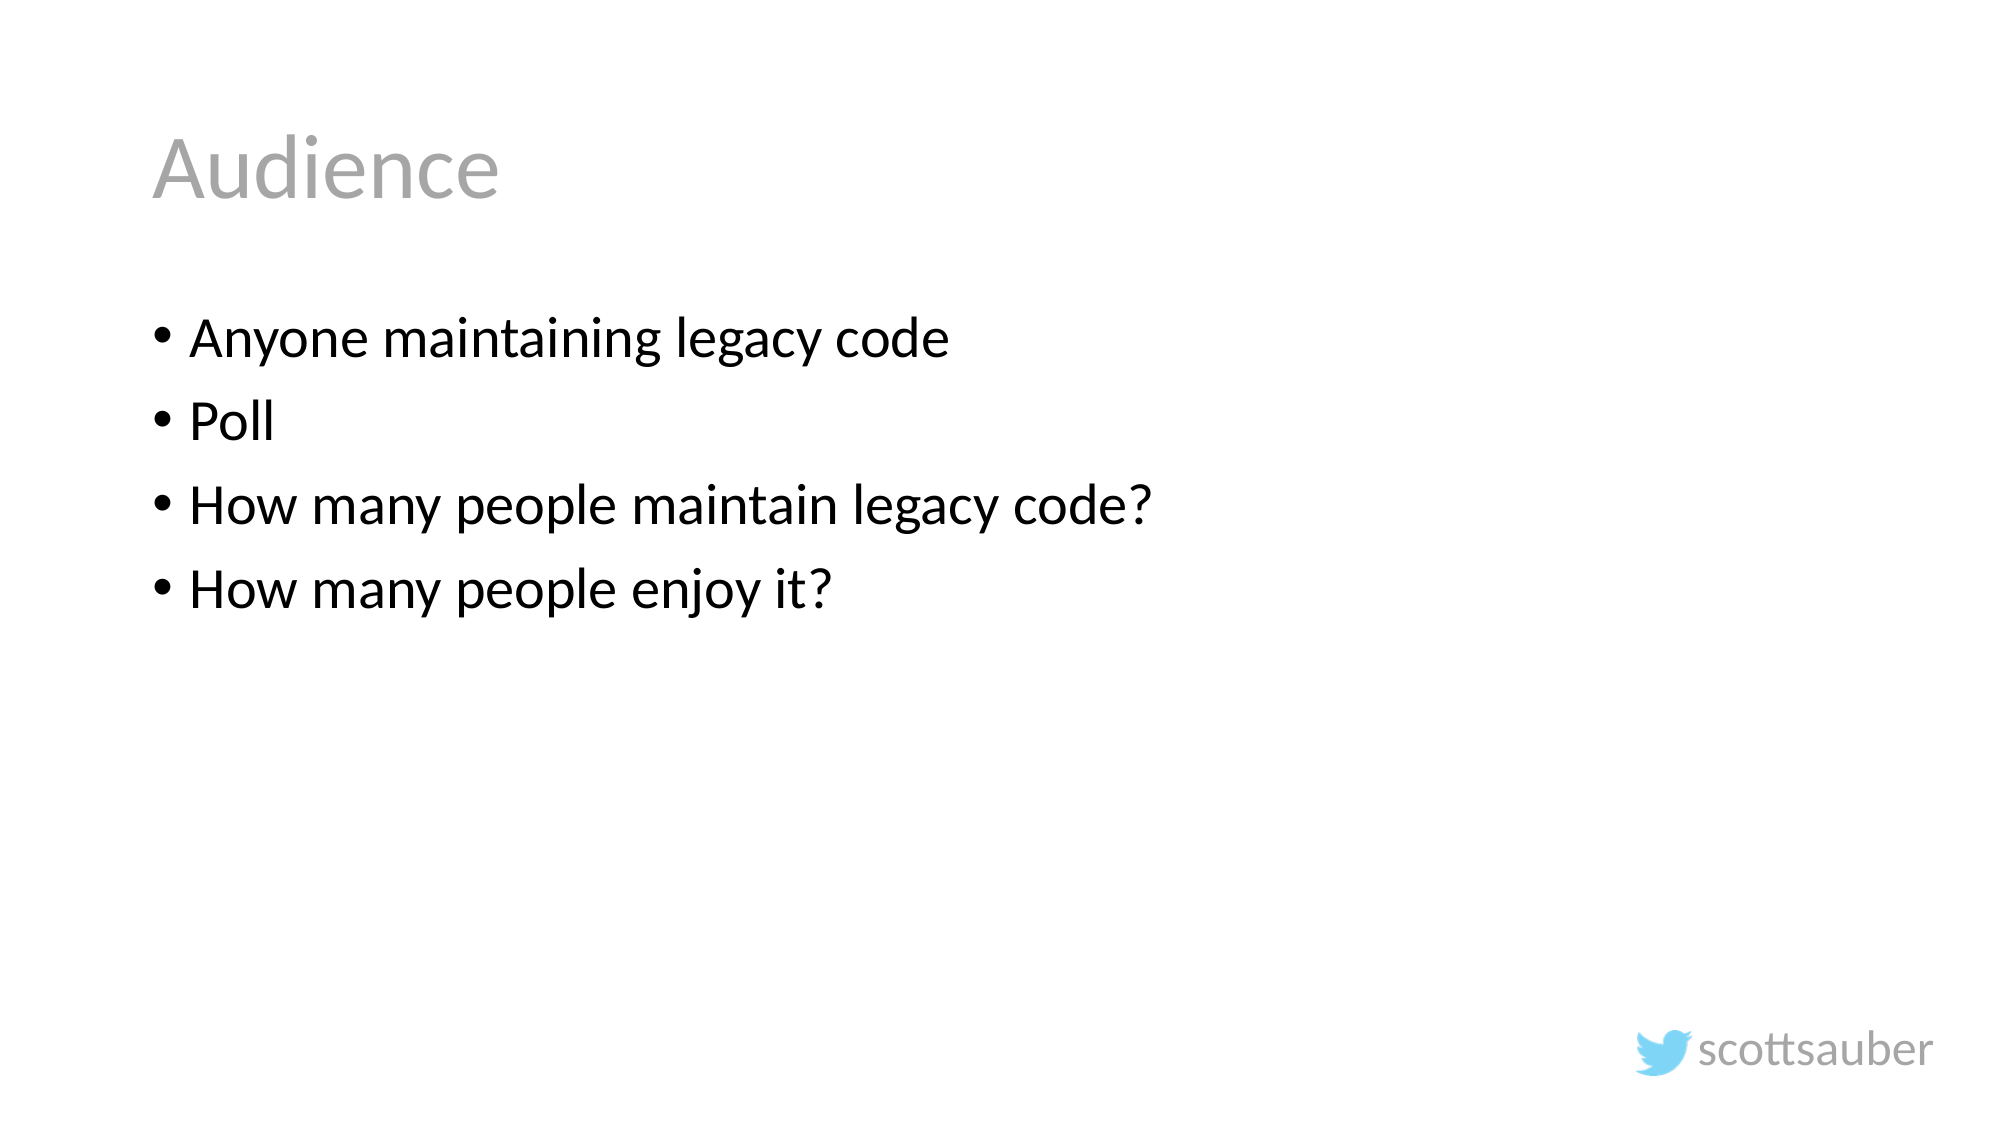

# Audience
Anyone maintaining legacy code
Poll
How many people maintain legacy code?
How many people enjoy it?
scottsauber